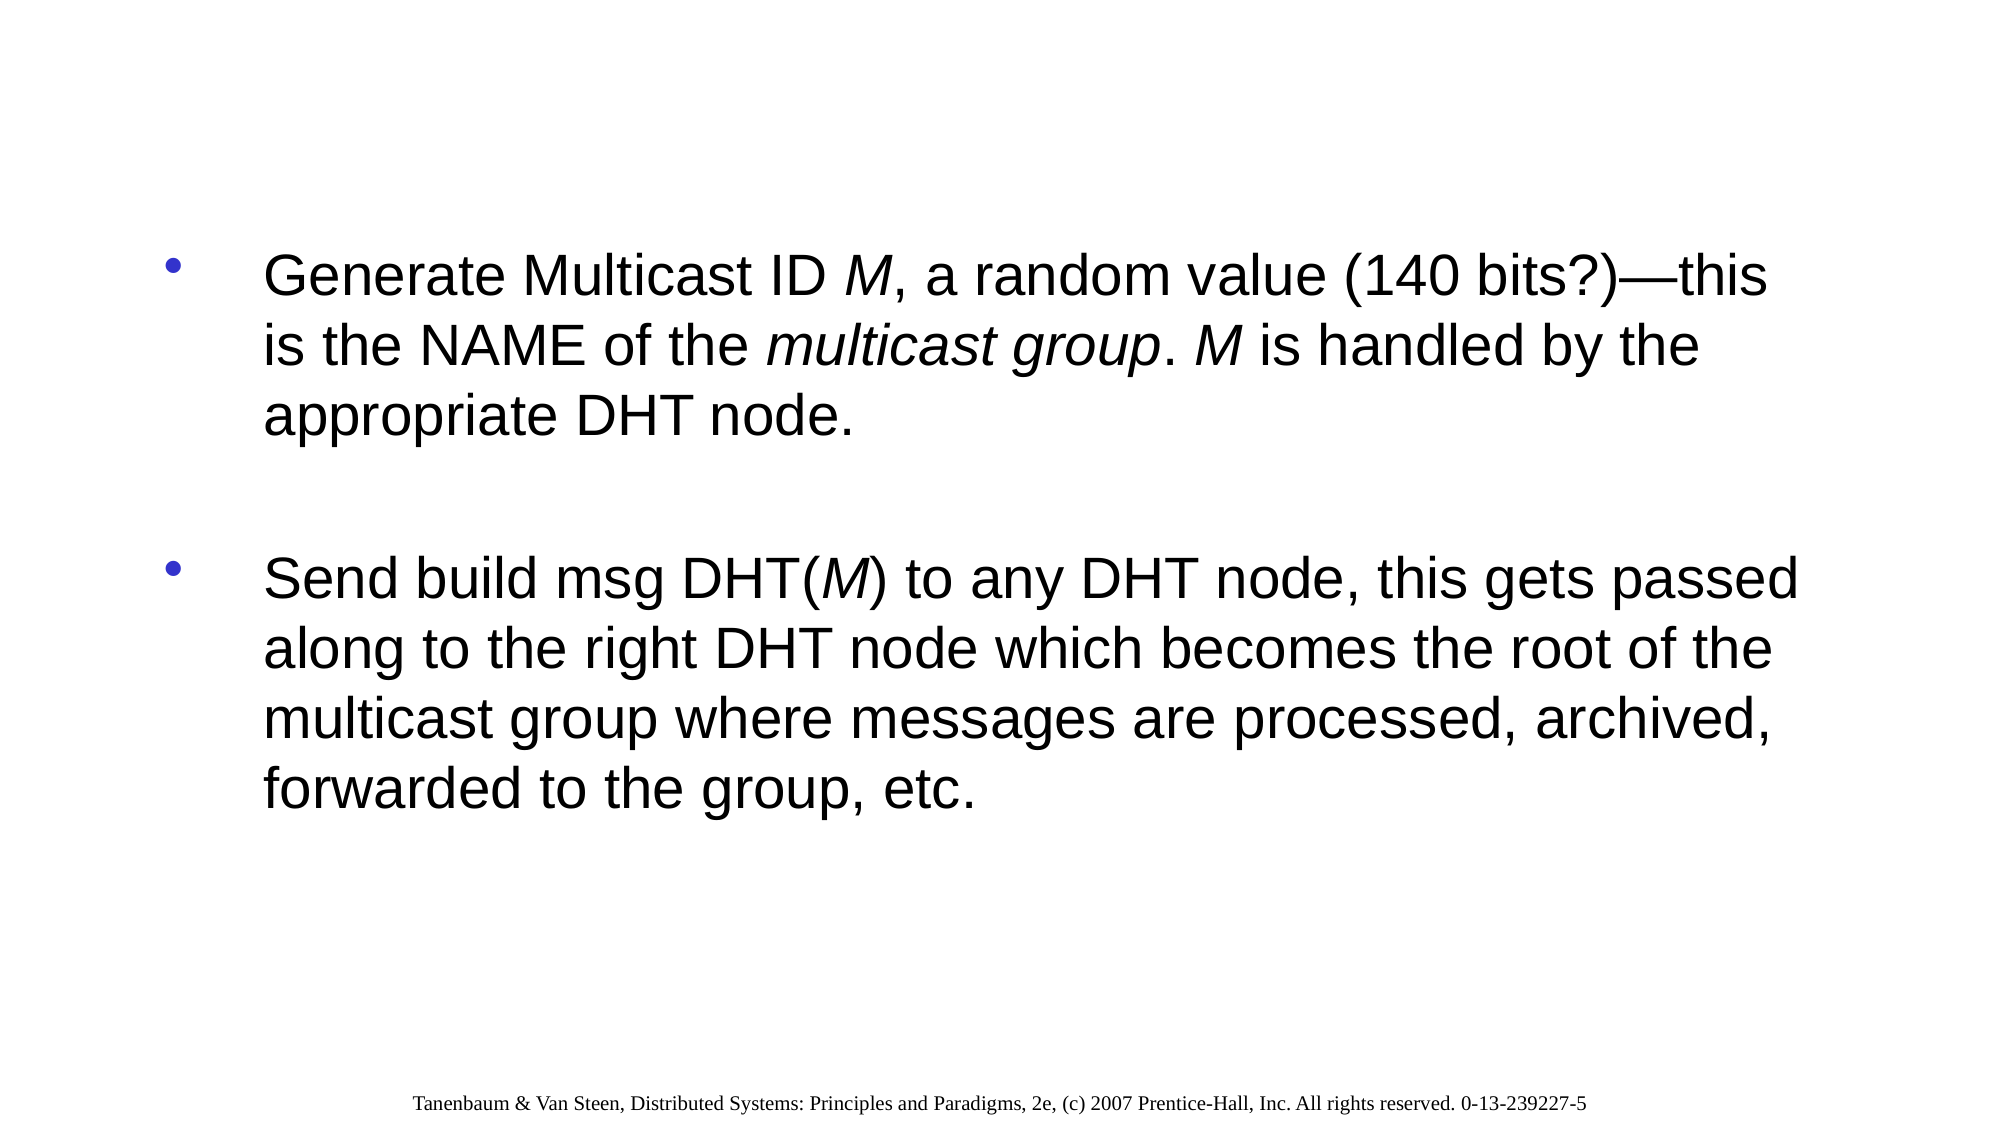

#
Generate Multicast ID M, a random value (140 bits?)—this is the NAME of the multicast group. M is handled by the appropriate DHT node.

Send build msg DHT(M) to any DHT node, this gets passed along to the right DHT node which becomes the root of the multicast group where messages are processed, archived, forwarded to the group, etc.
Tanenbaum & Van Steen, Distributed Systems: Principles and Paradigms, 2e, (c) 2007 Prentice-Hall, Inc. All rights reserved. 0-13-239227-5